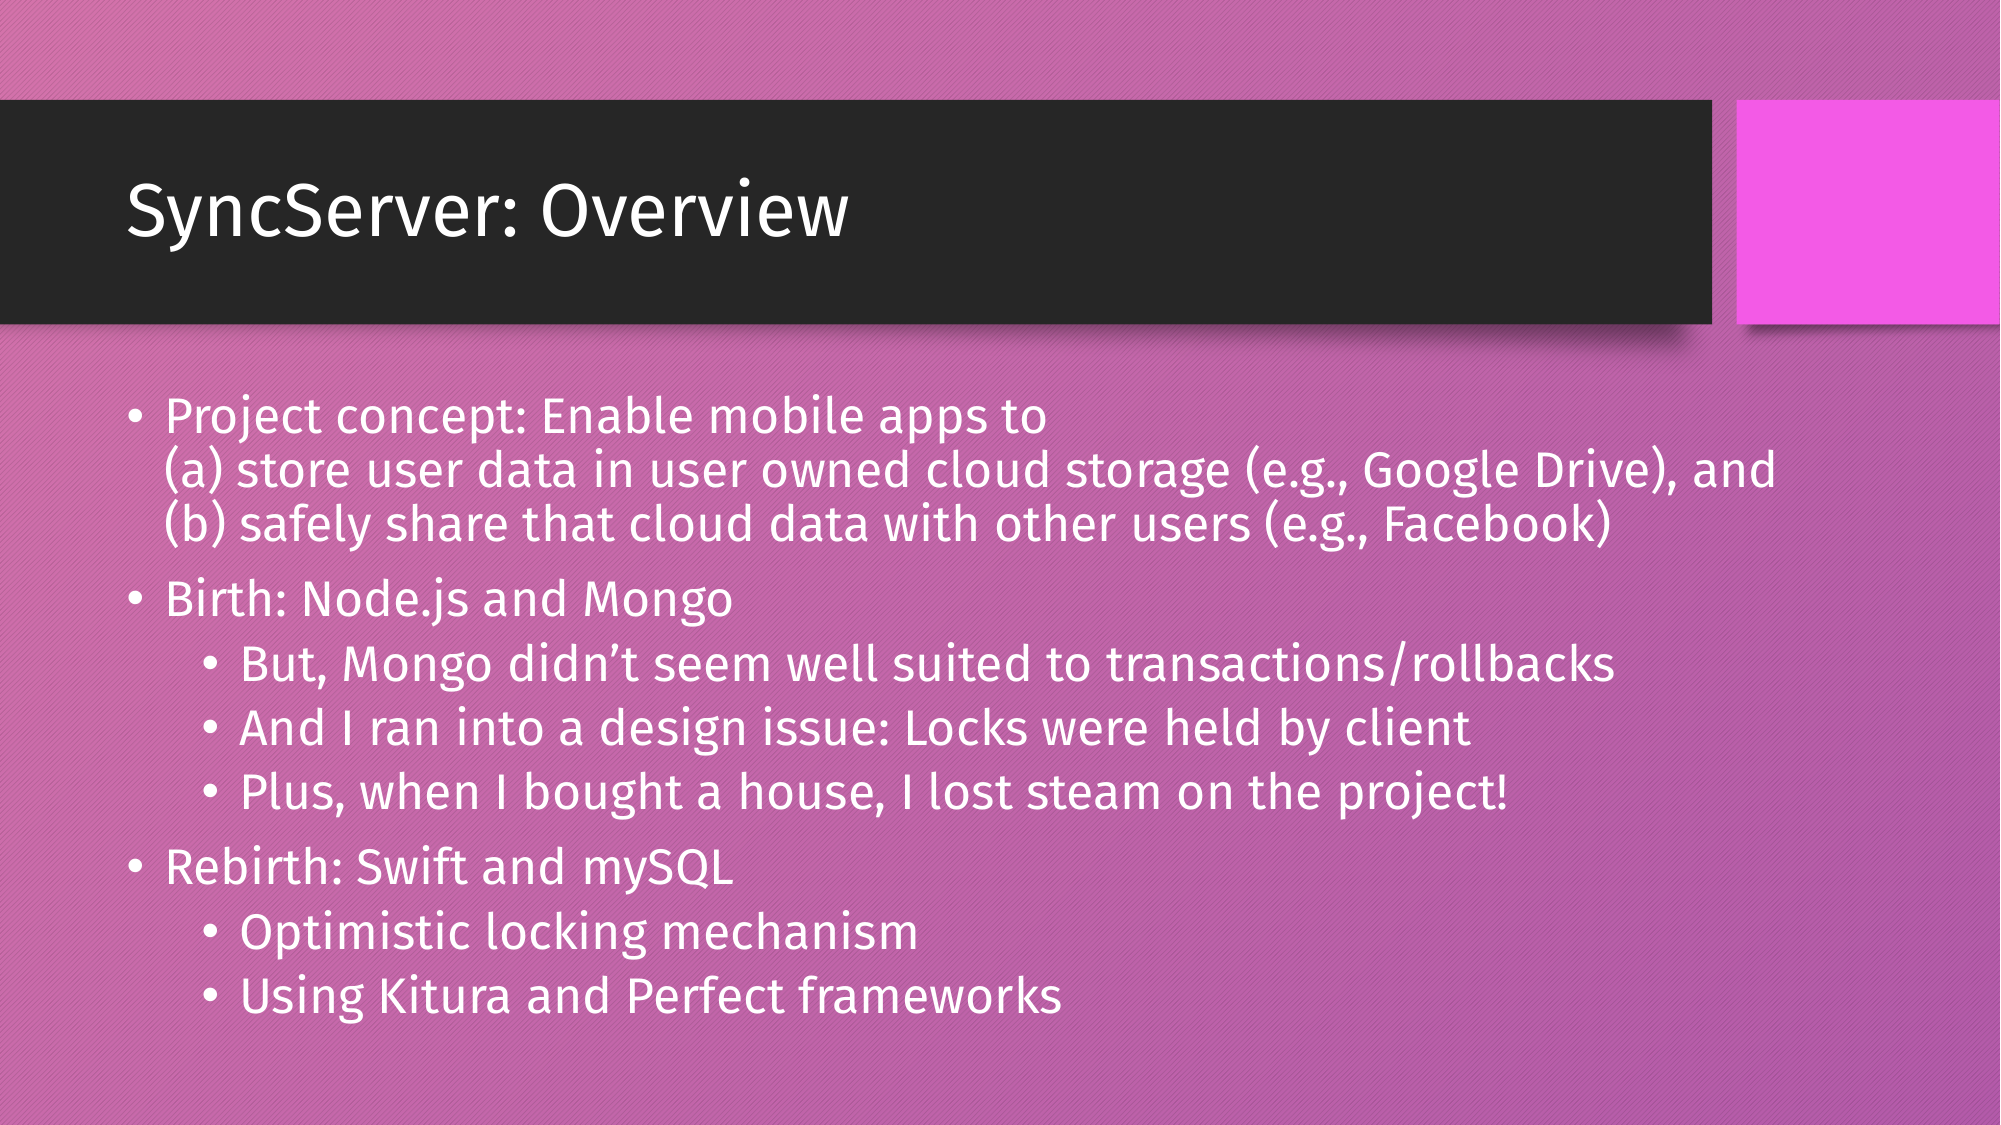

# SyncServer: Overview
Project concept: Enable mobile apps to
(a) store user data in user owned cloud storage (e.g., Google Drive), and
(b) safely share that cloud data with other users (e.g., Facebook)
Birth: Node.js and Mongo
But, Mongo didn’t seem well suited to transactions/rollbacks
And I ran into a design issue: Locks were held by client
Plus, when I bought a house, I lost steam on the project!
Rebirth: Swift and mySQL
Optimistic locking mechanism
Using Kitura and Perfect frameworks